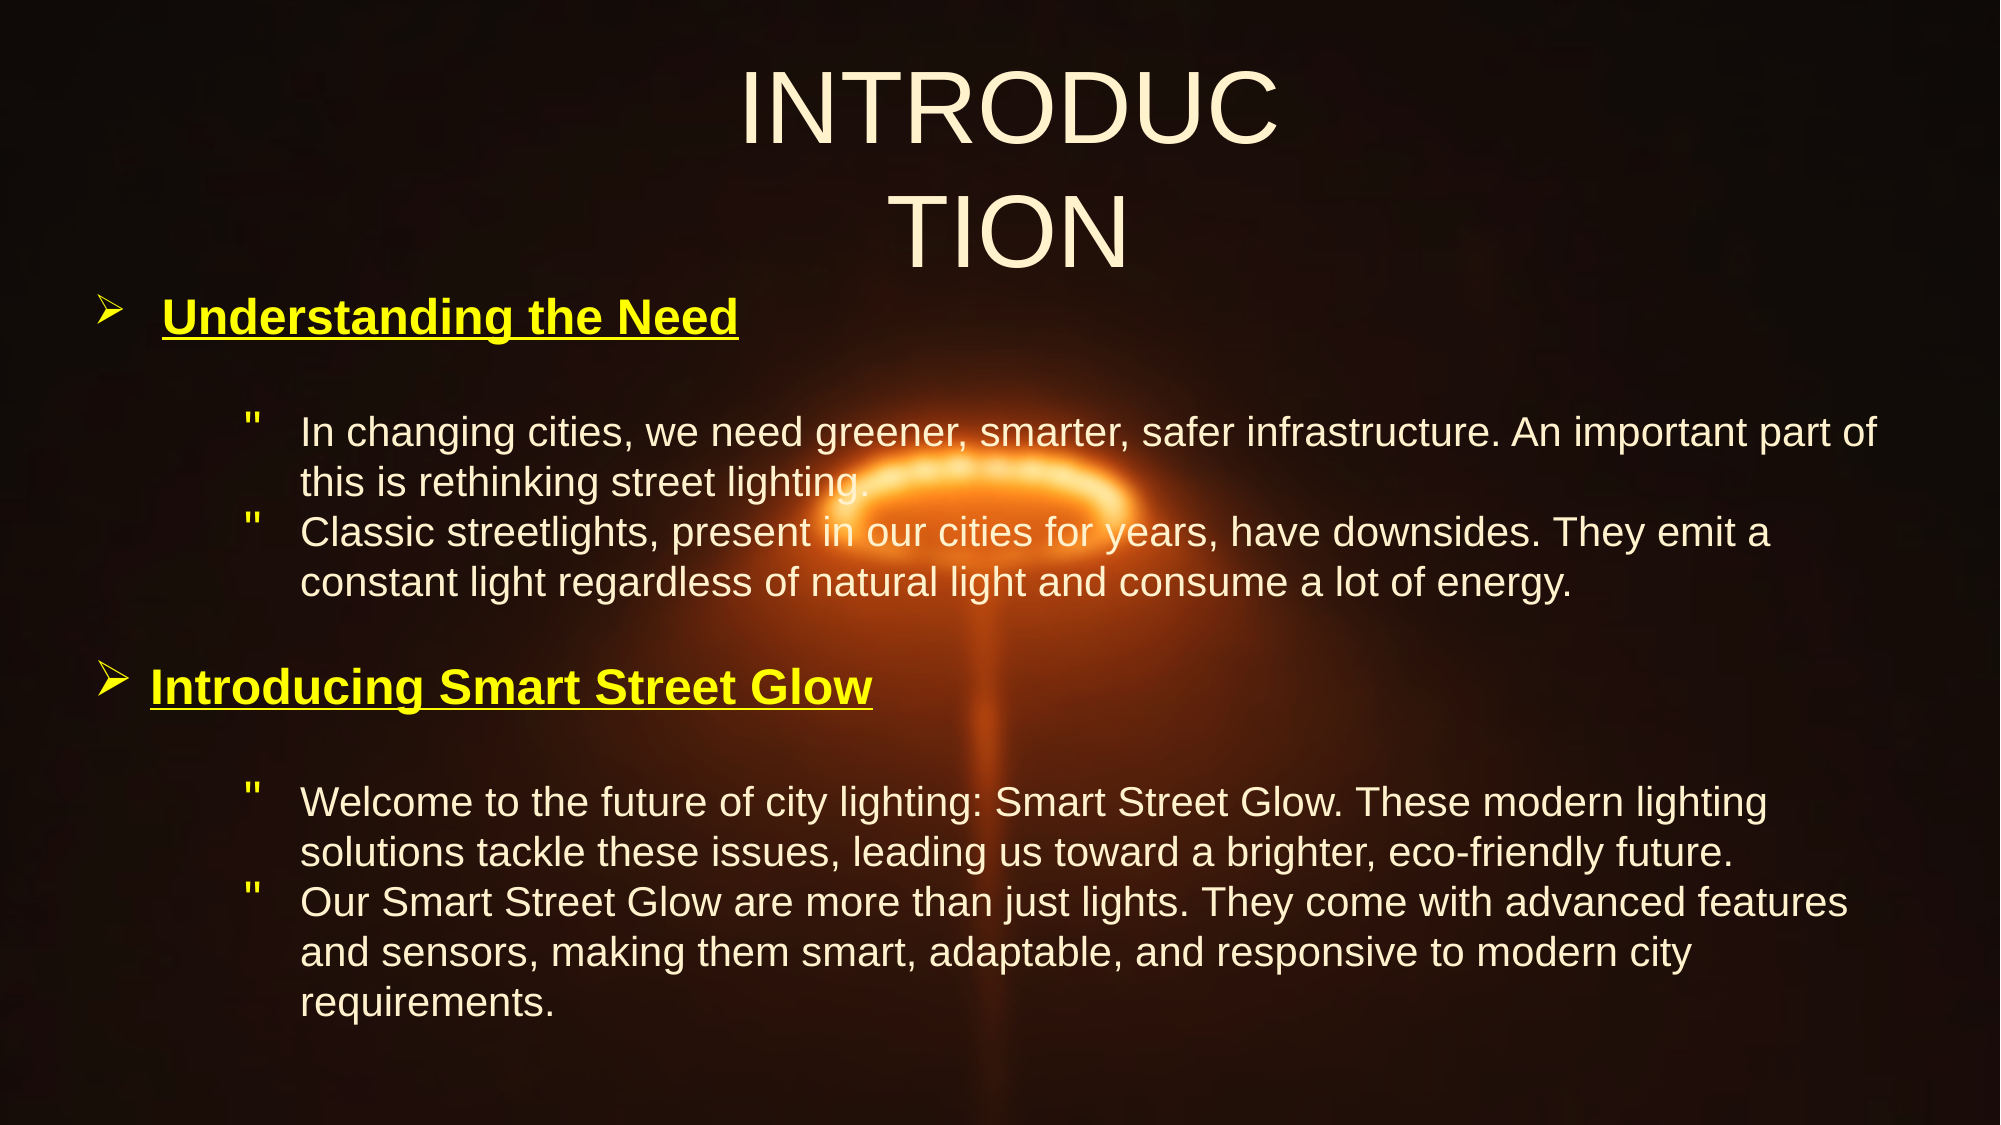

INTRODUCTION
 Understanding the Need

In changing cities, we need greener, smarter, safer infrastructure. An important part of this is rethinking street lighting.
Classic streetlights, present in our cities for years, have downsides. They emit a constant light regardless of natural light and consume a lot of energy.

Introducing Smart Street Glow

Welcome to the future of city lighting: Smart Street Glow. These modern lighting solutions tackle these issues, leading us toward a brighter, eco-friendly future.
Our Smart Street Glow are more than just lights. They come with advanced features and sensors, making them smart, adaptable, and responsive to modern city requirements.